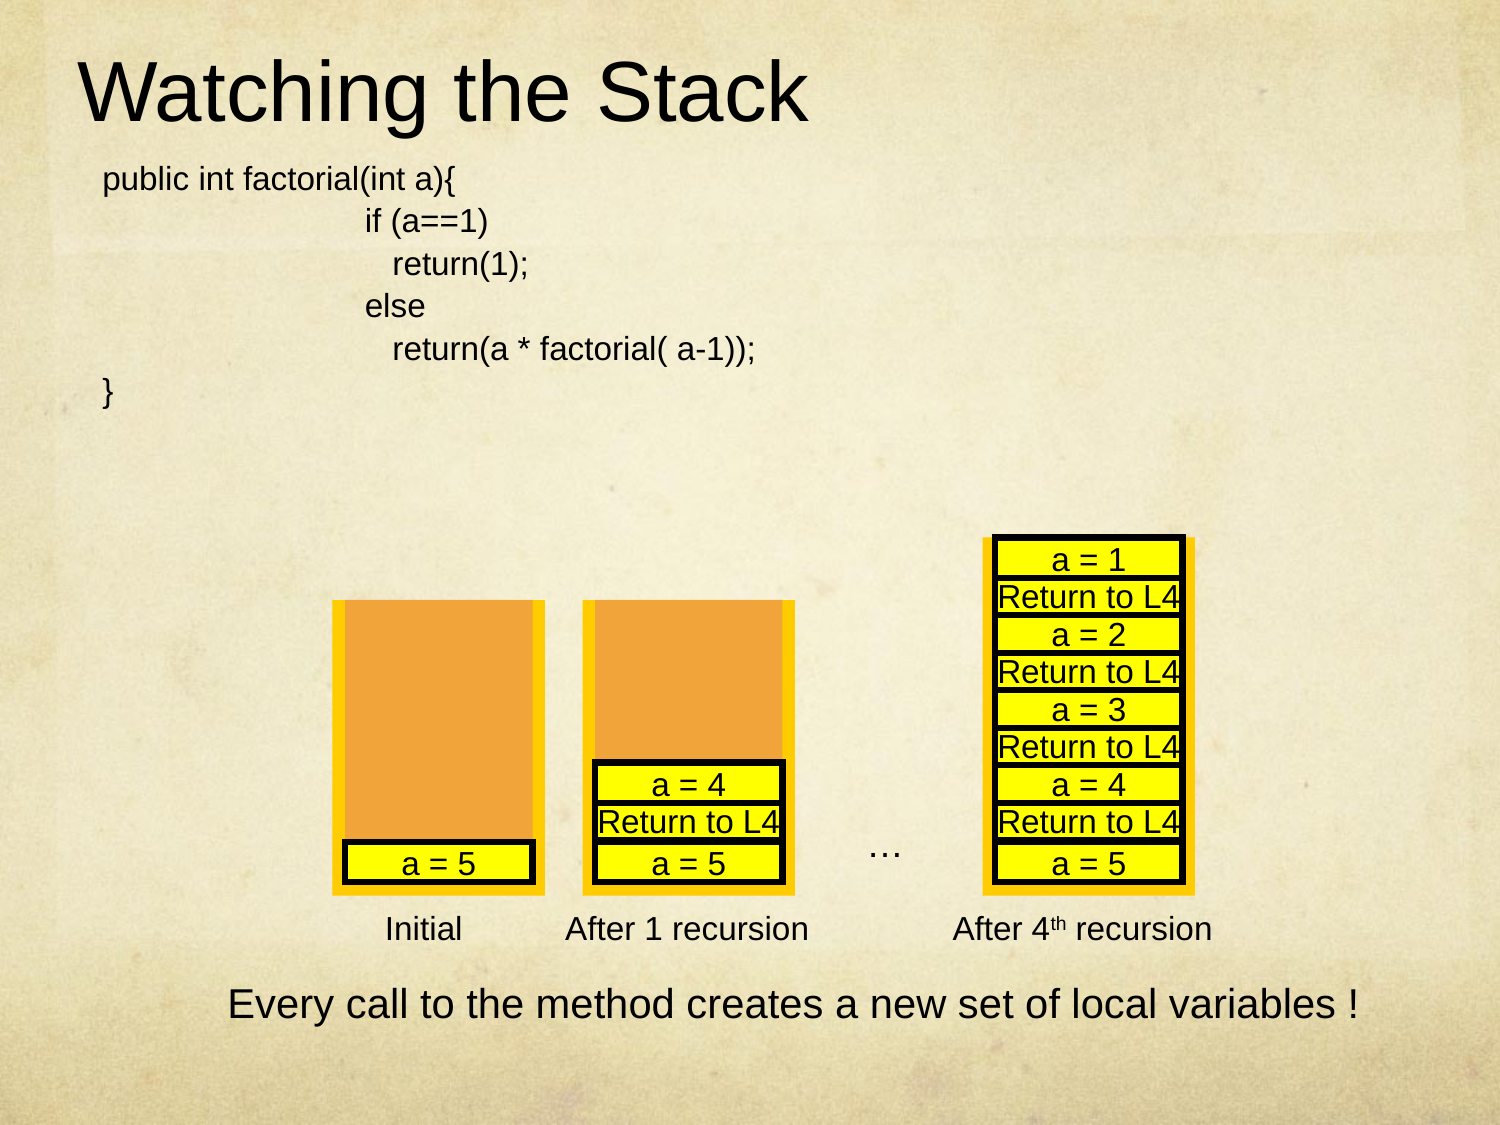

# Watching the Stack
public int factorial(int a){
		if (a==1)
		   return(1);
		else
		   return(a * factorial( a-1));
}

a = 1
Return to L4

a = 2
Return to L4
a = 3
Return to L4
a = 4
a = 4
Return to L4
Return to L4
…
a = 5
a = 5
a = 5
Initial
After 1 recursion
After 4th recursion
Every call to the method creates a new set of local variables !